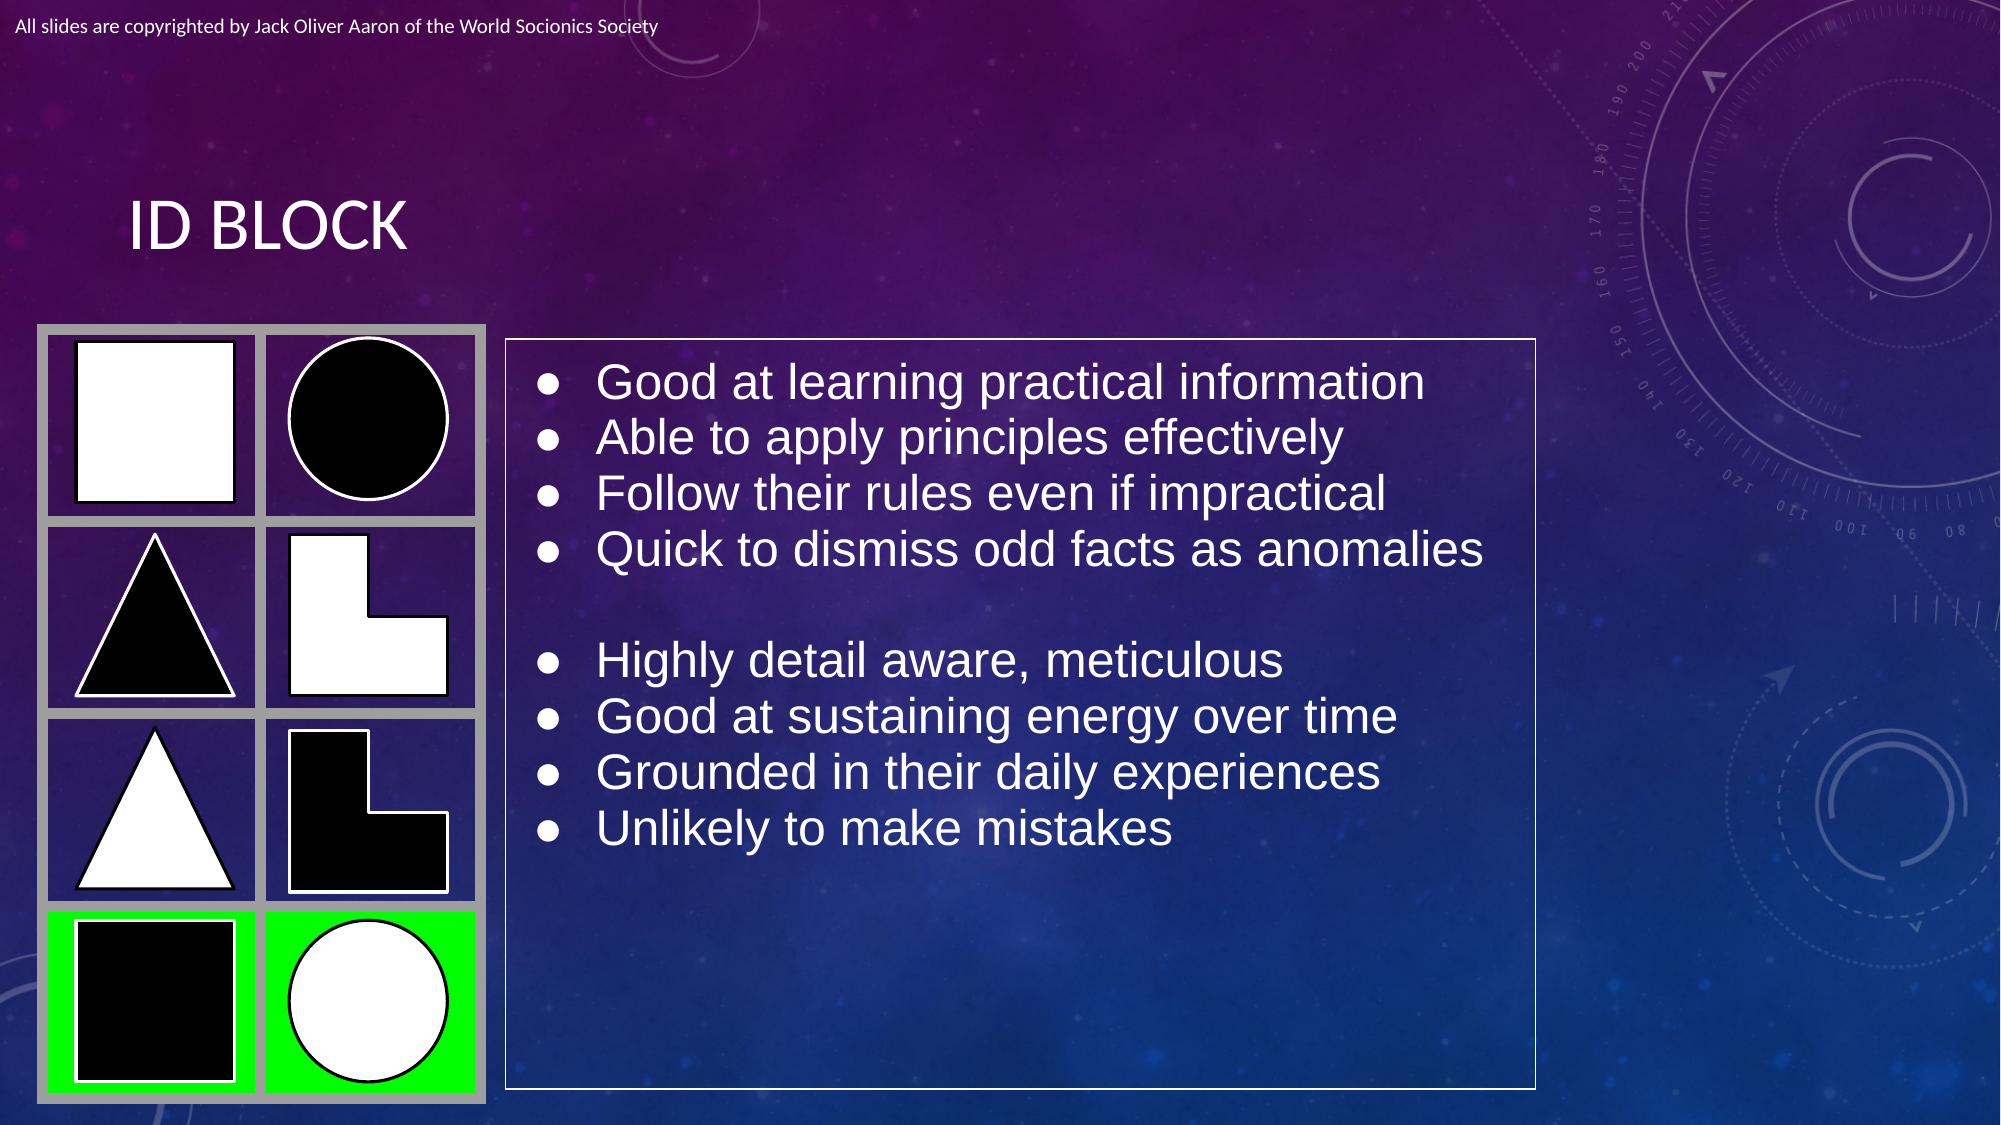

All slides are copyrighted by Jack Oliver Aaron of the World Socionics Society
# ID BLOCK
|  |  |
| --- | --- |
|  |  |
|  |  |
|  |  |

| Good at learning practical information Able to apply principles effectively Follow their rules even if impractical Quick to dismiss odd facts as anomalies Highly detail aware, meticulous Good at sustaining energy over time Grounded in their daily experiences Unlikely to make mistakes |
| --- |